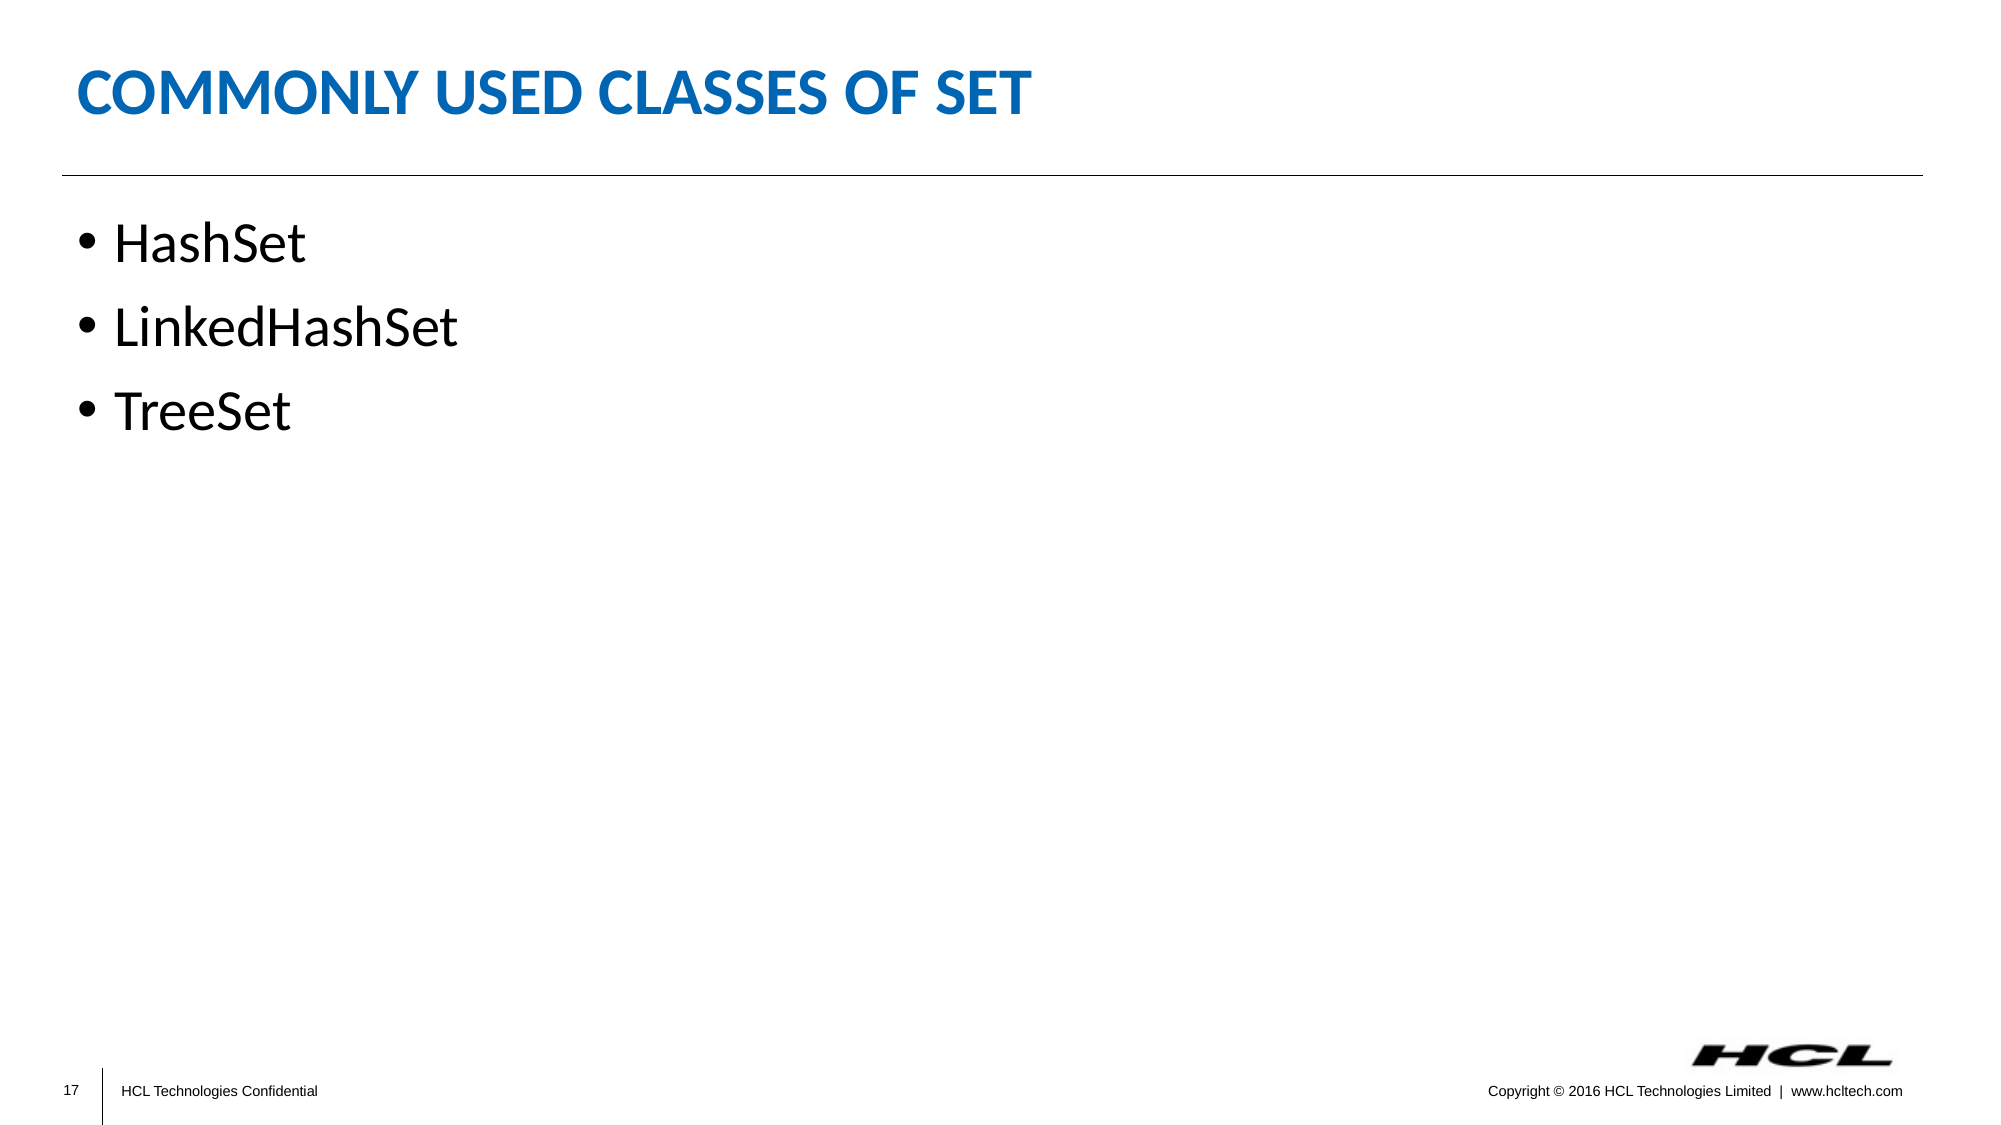

# Commonly used classes of Set
HashSet
LinkedHashSet
TreeSet